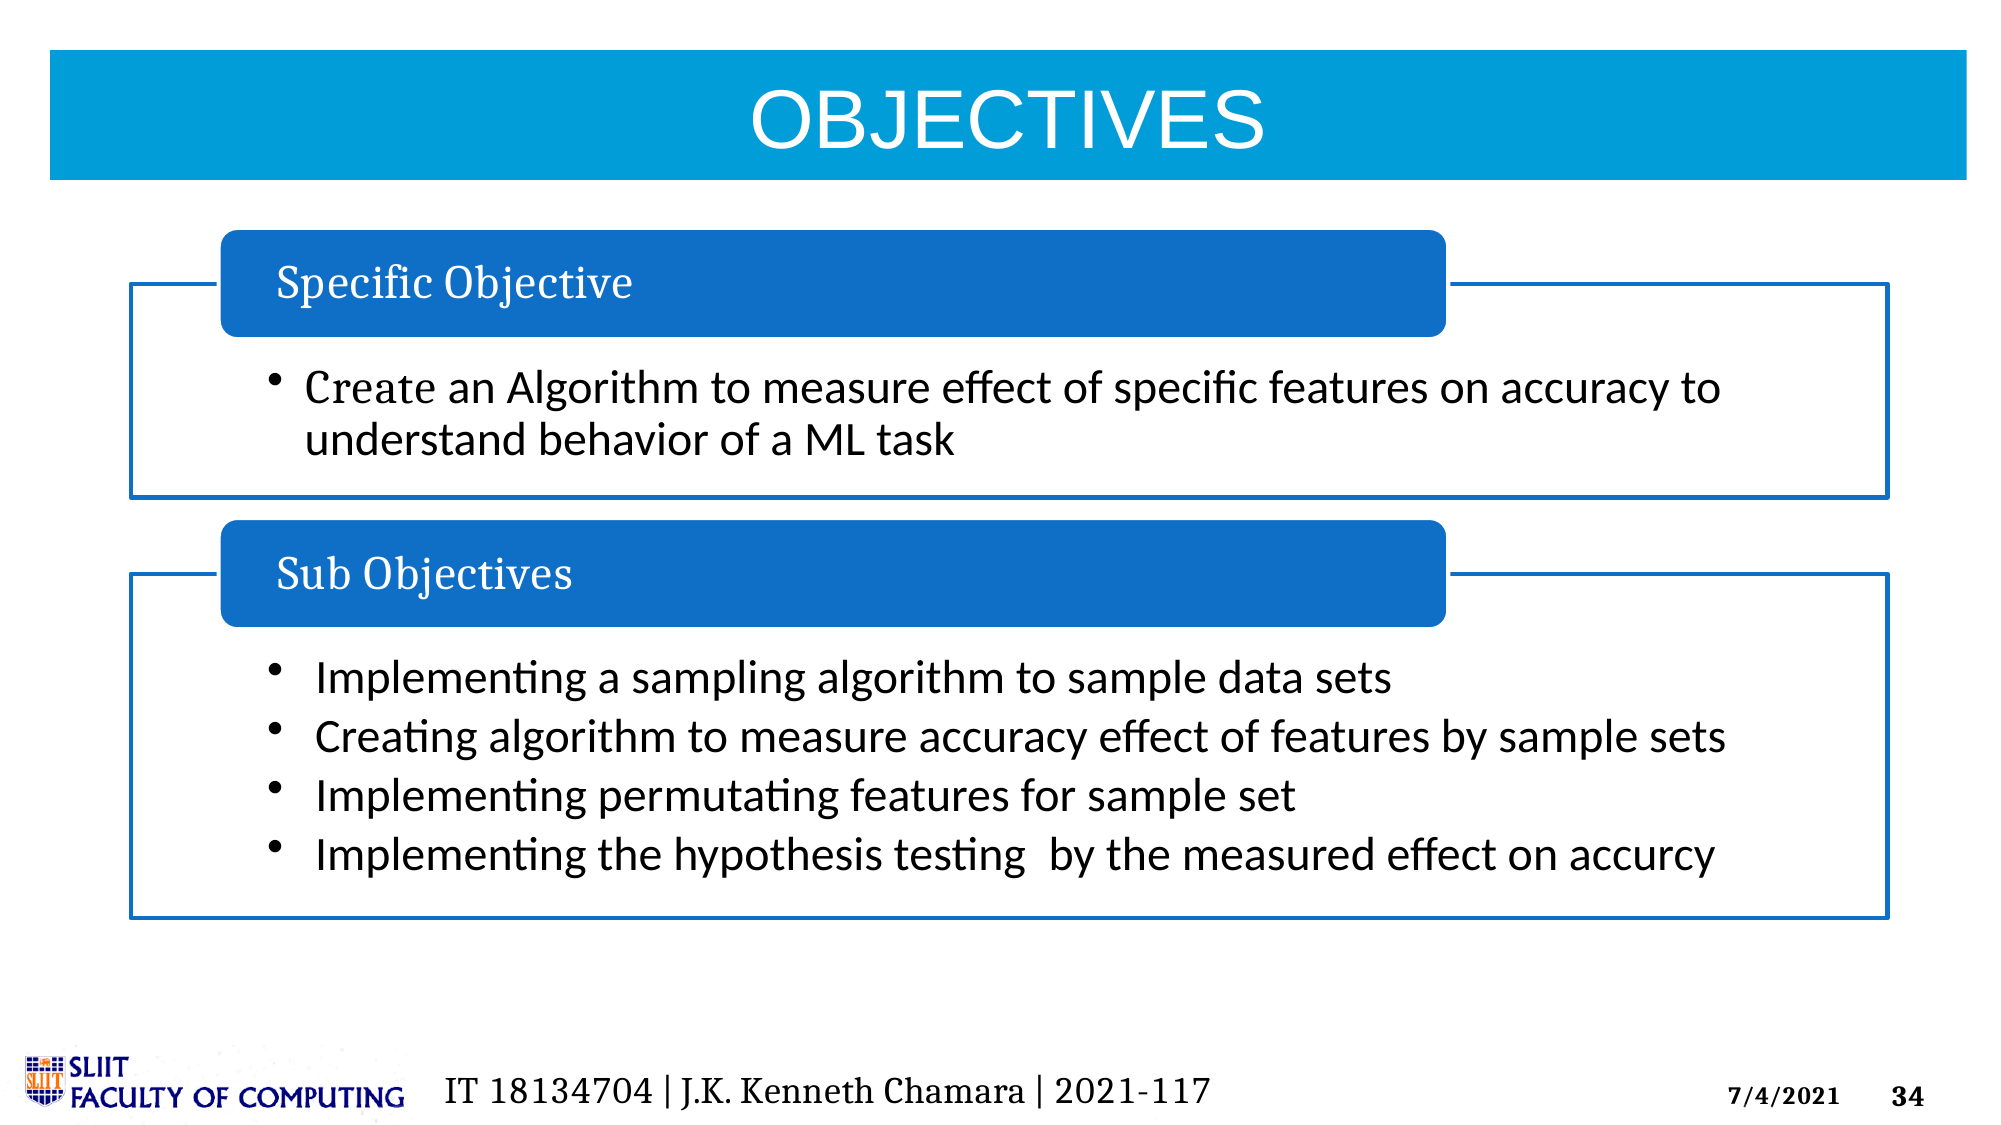

# OBJECTIVES
Create an Algorithm to measure effect of specific features on accuracy to understand behavior of a ML task
Specific Objective
 Implementing a sampling algorithm to sample data sets
 Creating algorithm to measure accuracy effect of features by sample sets
 Implementing permutating features for sample set
 Implementing the hypothesis testing  by the measured effect on accurcy
Sub Objectives
IT 18134704 | J.K. Kenneth Chamara | 2021-117